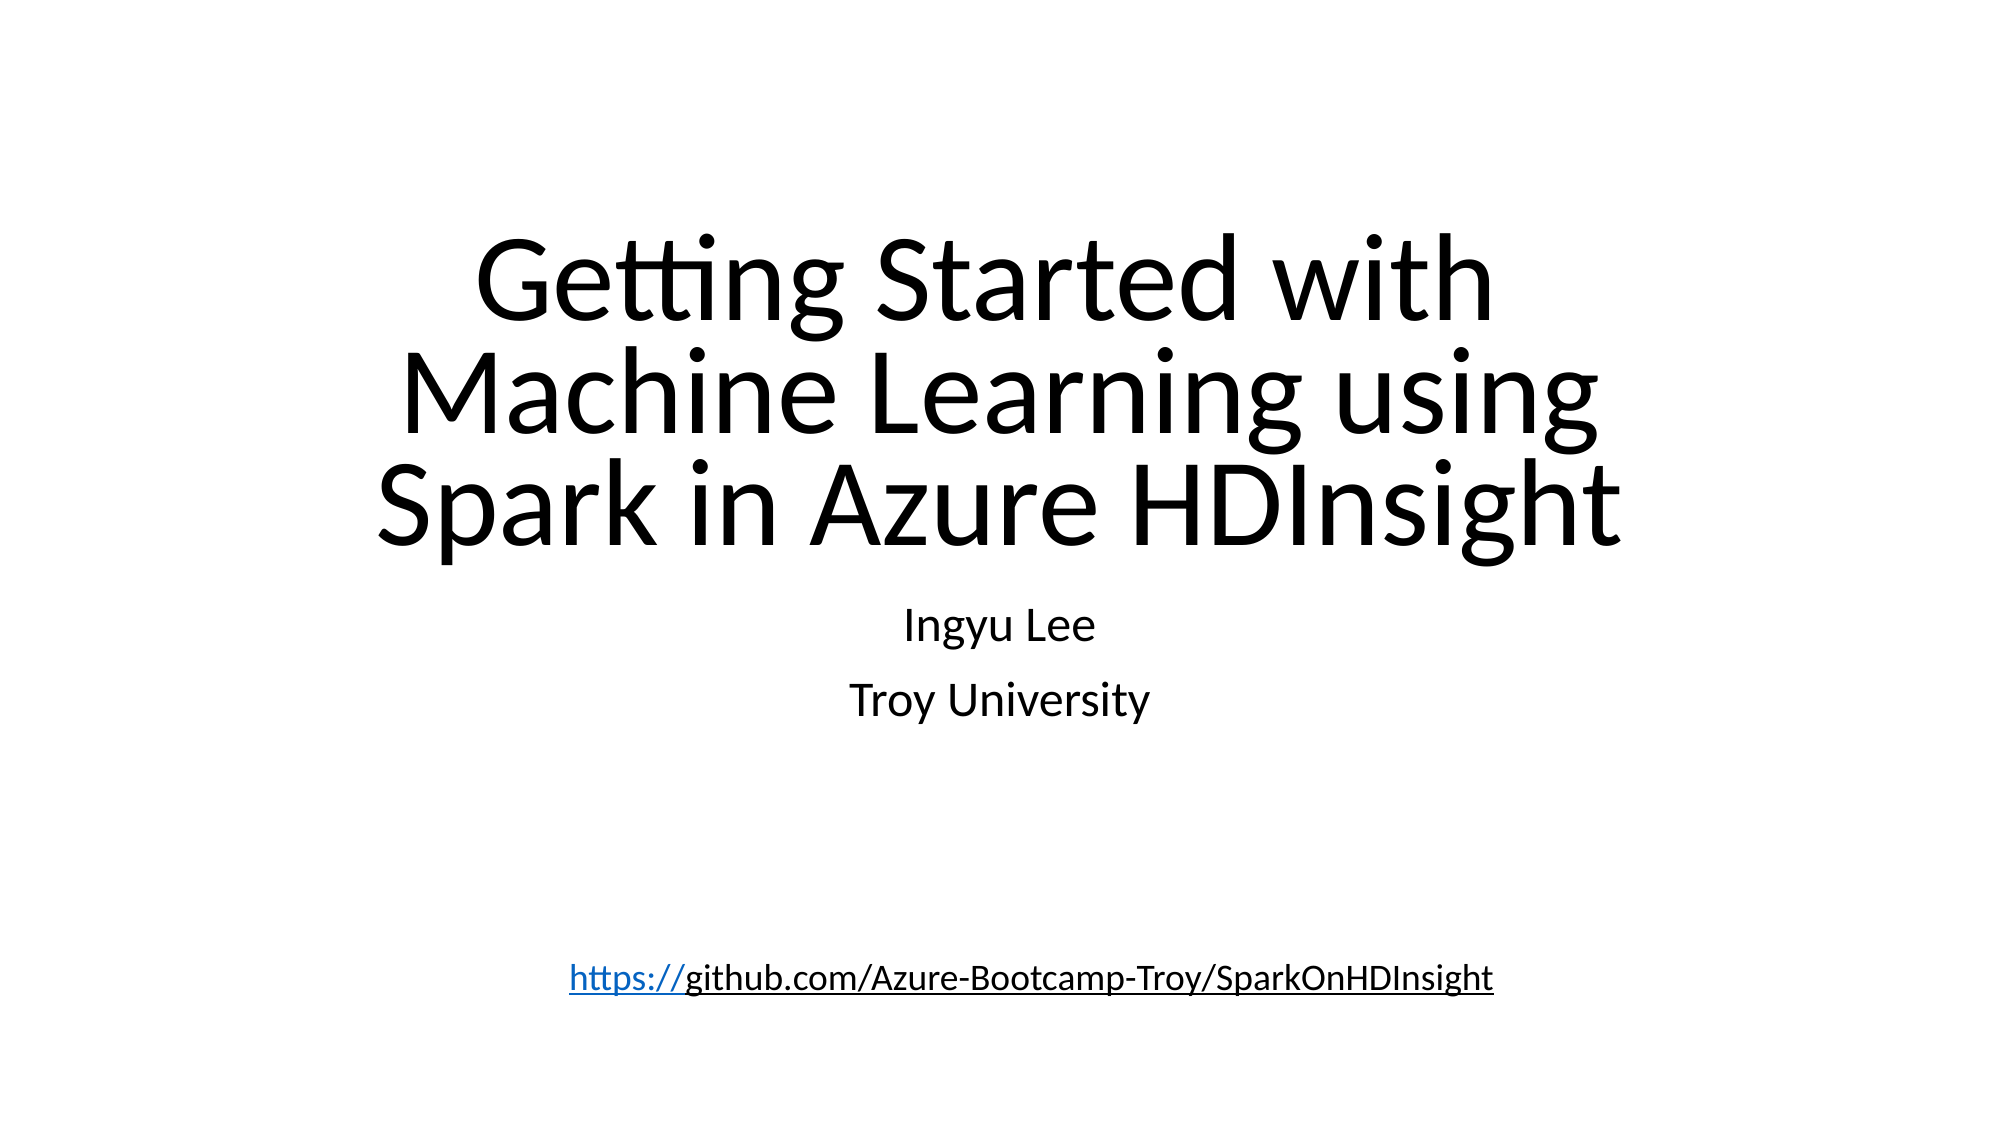

# Getting Started with Machine Learning using Spark in Azure HDInsight
Ingyu Lee
Troy University
https://github.com/Azure-Bootcamp-Troy/SparkOnHDInsight